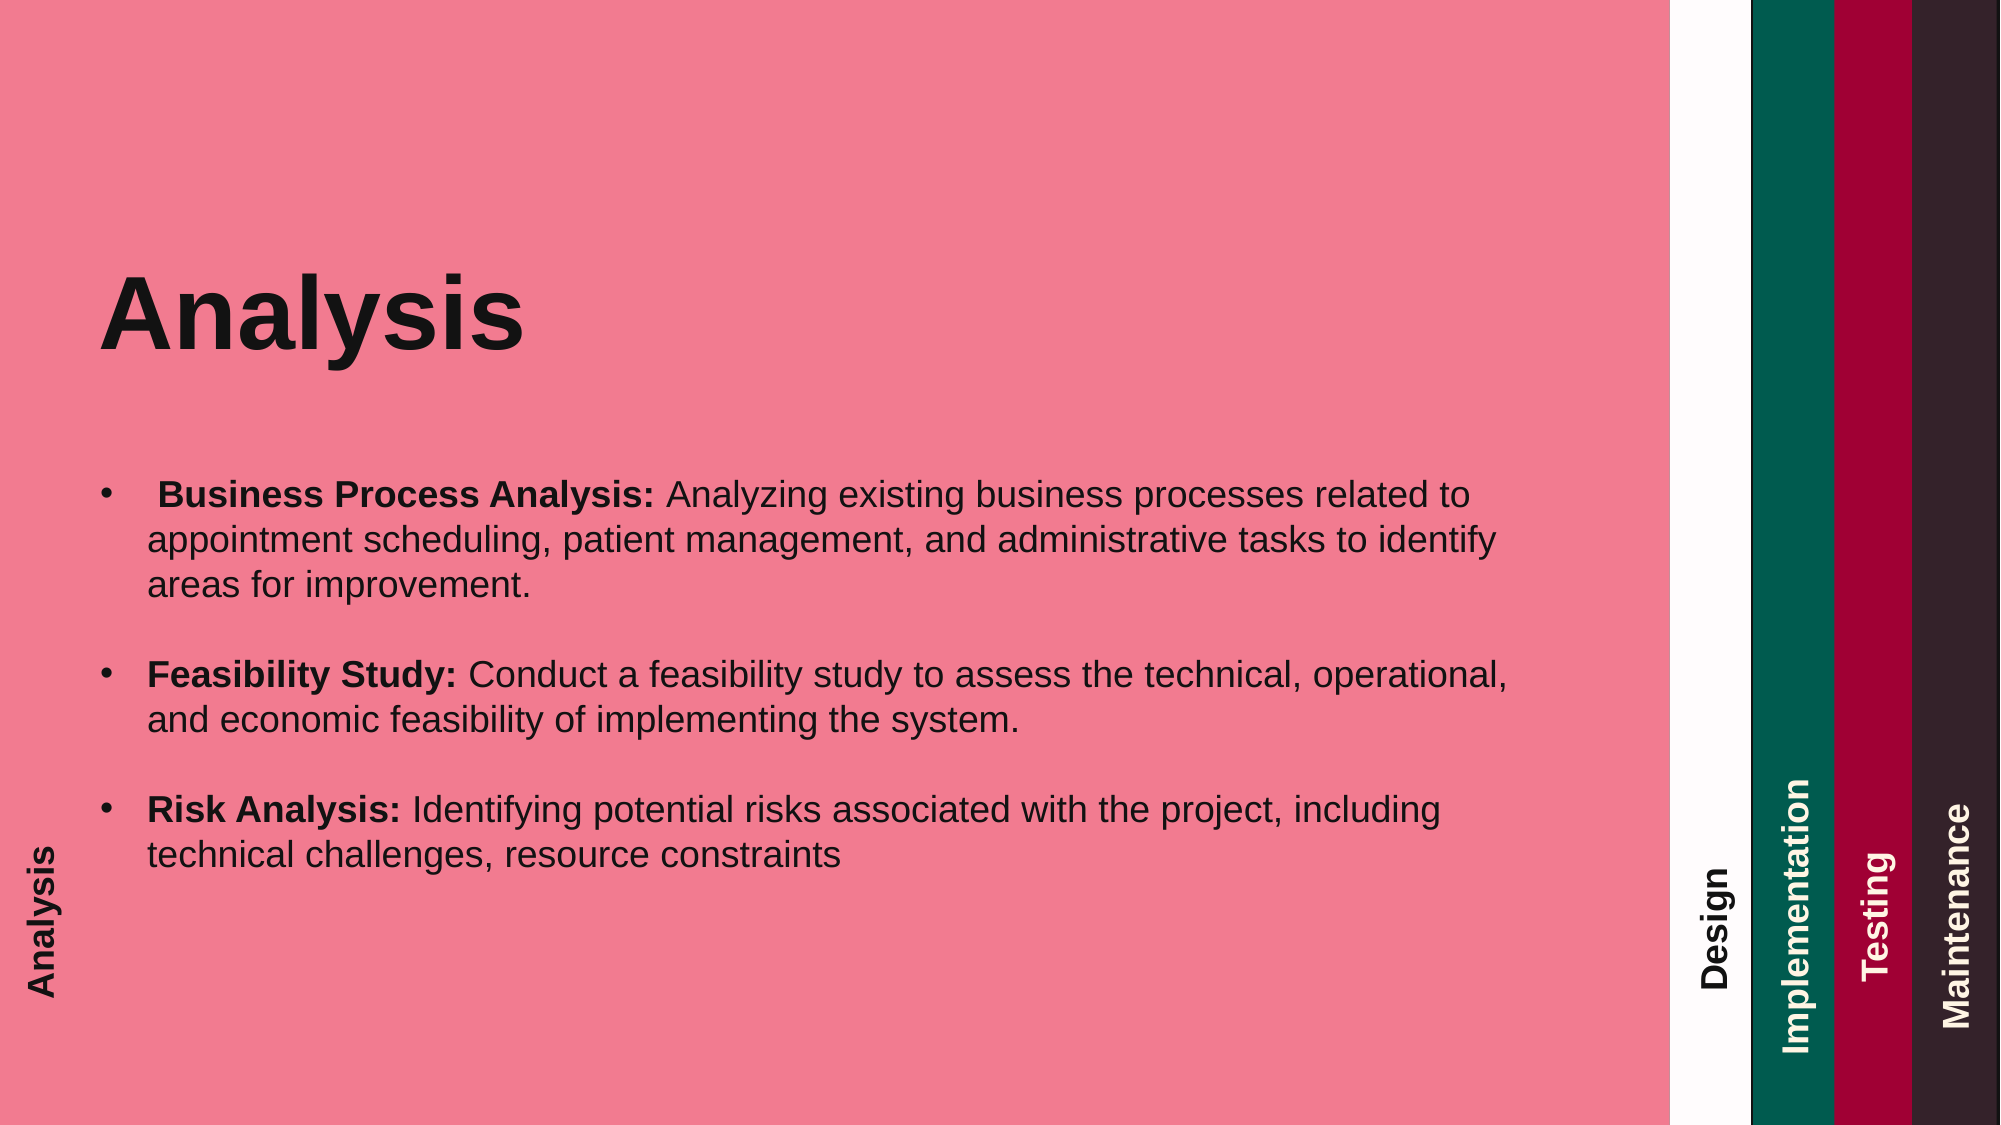

Analysis
 Business Process Analysis: Analyzing existing business processes related to appointment scheduling, patient management, and administrative tasks to identify areas for improvement.

Feasibility Study: Conduct a feasibility study to assess the technical, operational, and economic feasibility of implementing the system.

Risk Analysis: Identifying potential risks associated with the project, including technical challenges, resource constraints
Implementation
Testing
Maintenance
 Analysis
Design